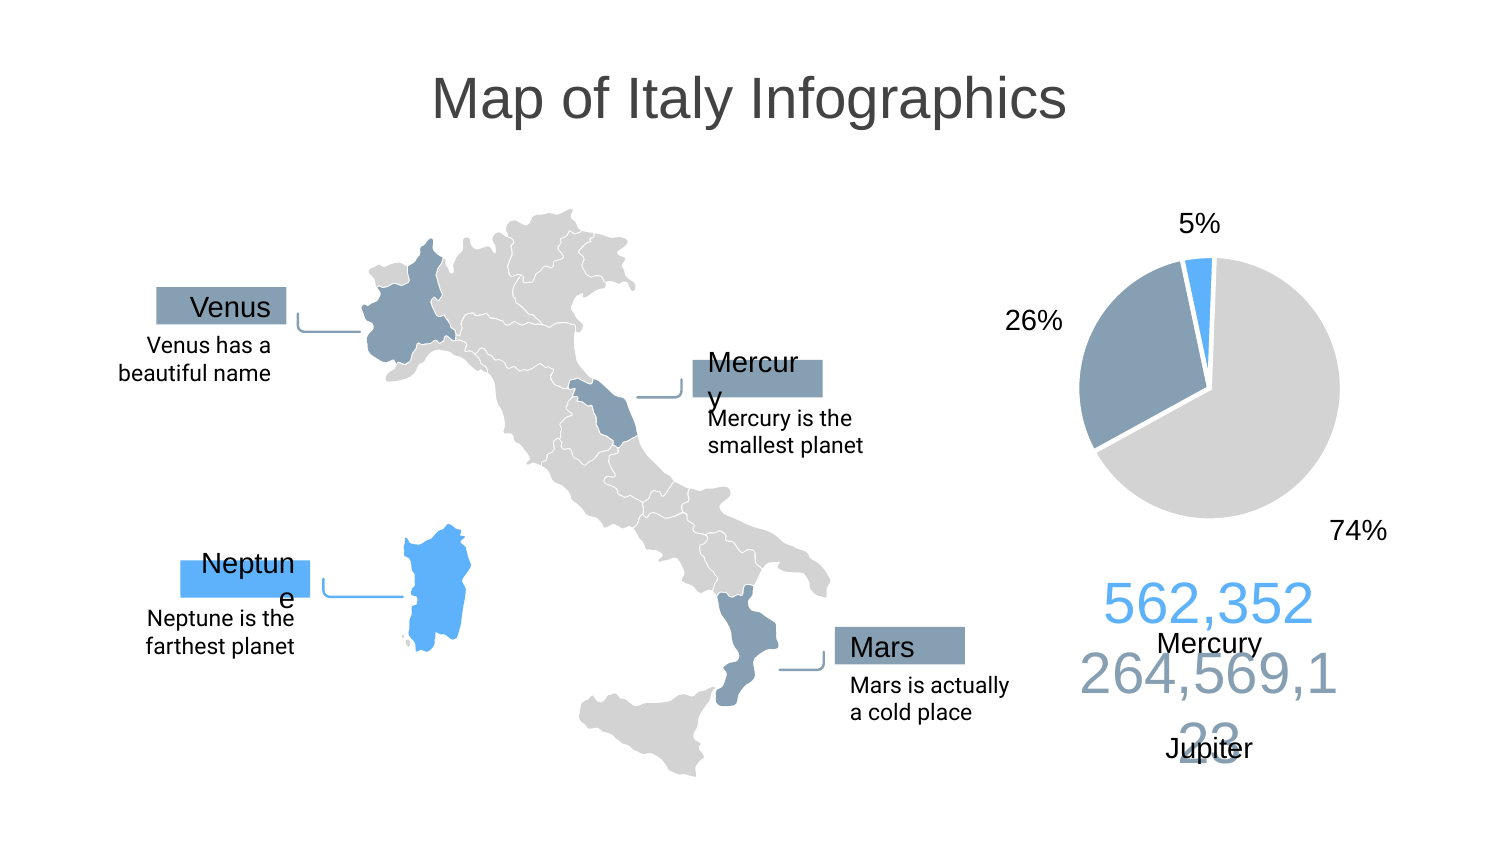

# Map of Italy Infographics
5%

26%
Venus
Venus has a beautiful name

Mercury
Mercury is the smallest planet

74%
Neptune
Neptune is the farthest planet
562,352
Mercury

Mars
Mars is actually
a cold place

264,569,123
Jupiter